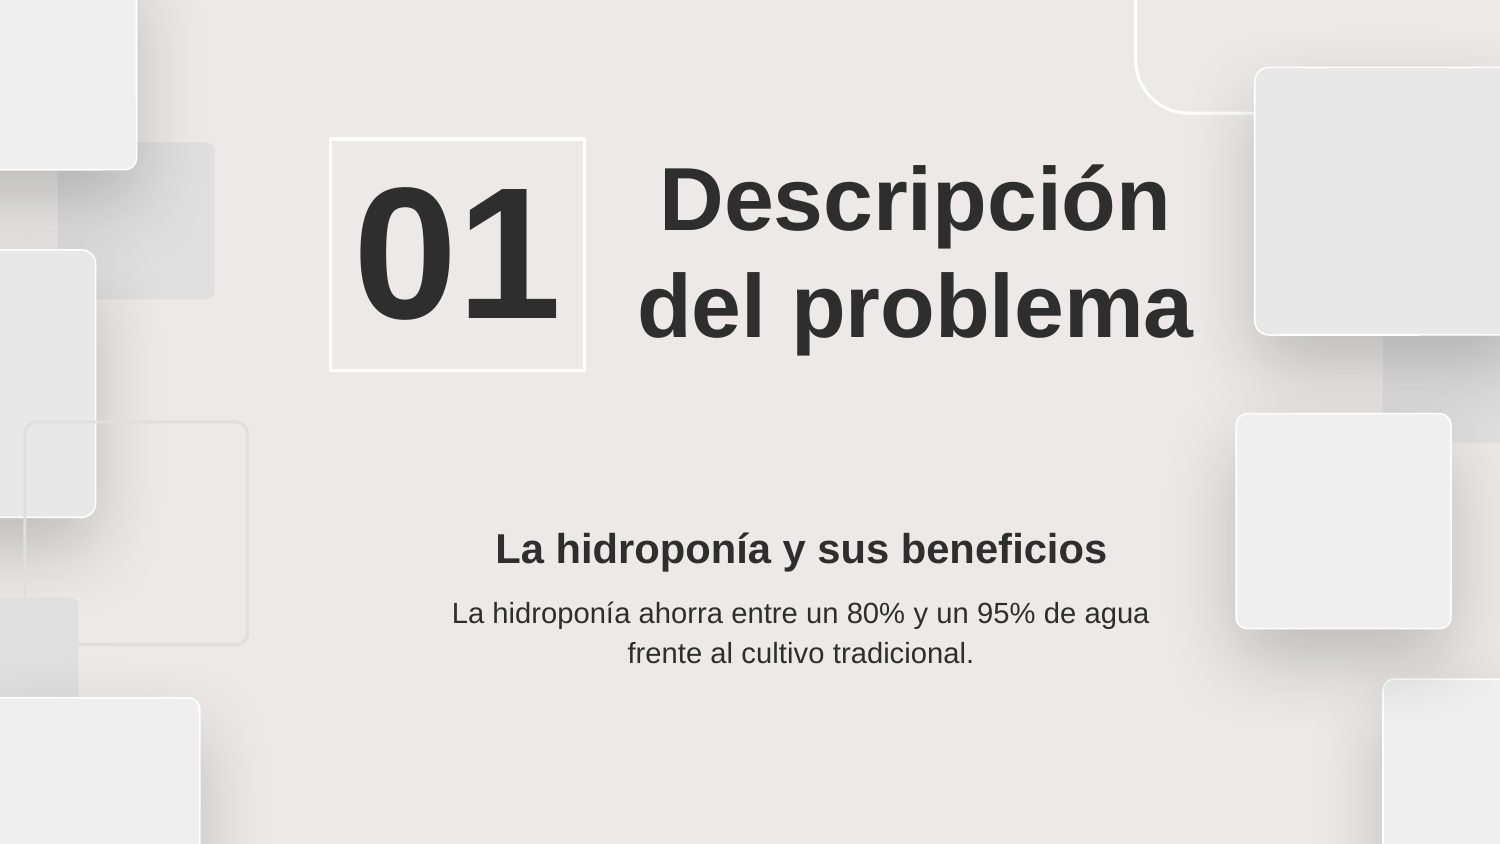

# 01
Descripción del problema

La hidroponía y sus beneficios
La hidroponía ahorra entre un 80% y un 95% de agua frente al cultivo tradicional.